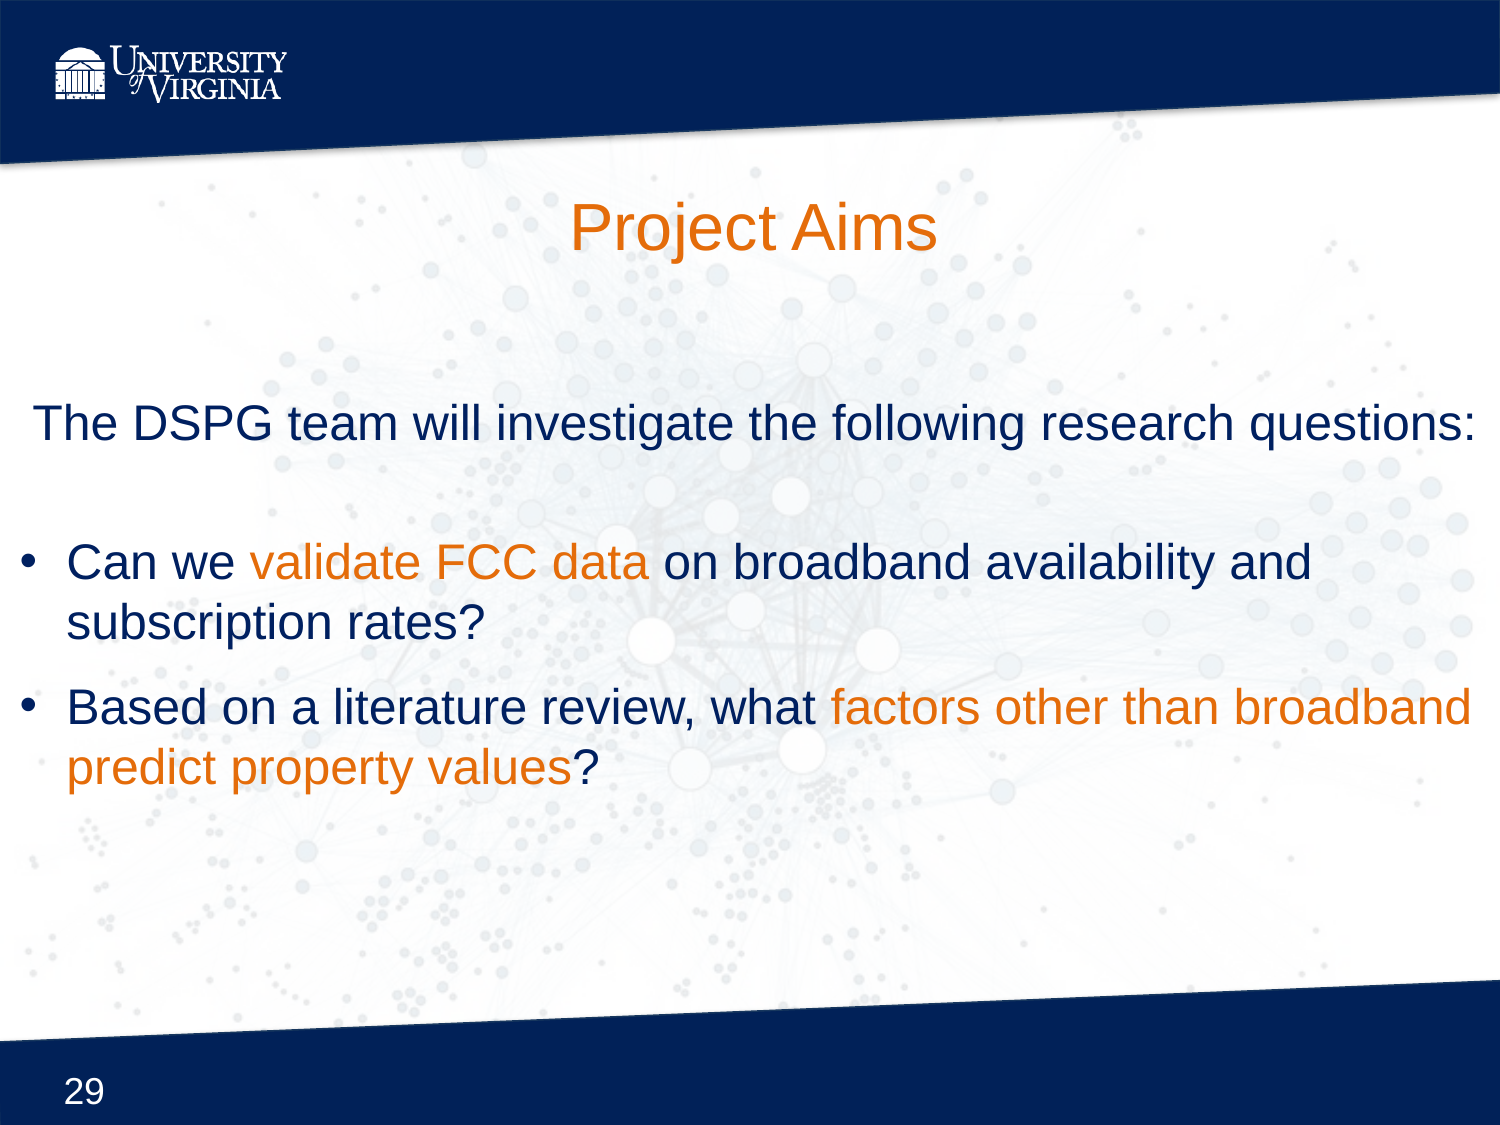

Project Aims
The DSPG team will investigate the following research questions:

Can we validate FCC data on broadband availability and subscription rates?

Based on a literature review, what factors other than broadband predict property values?

29